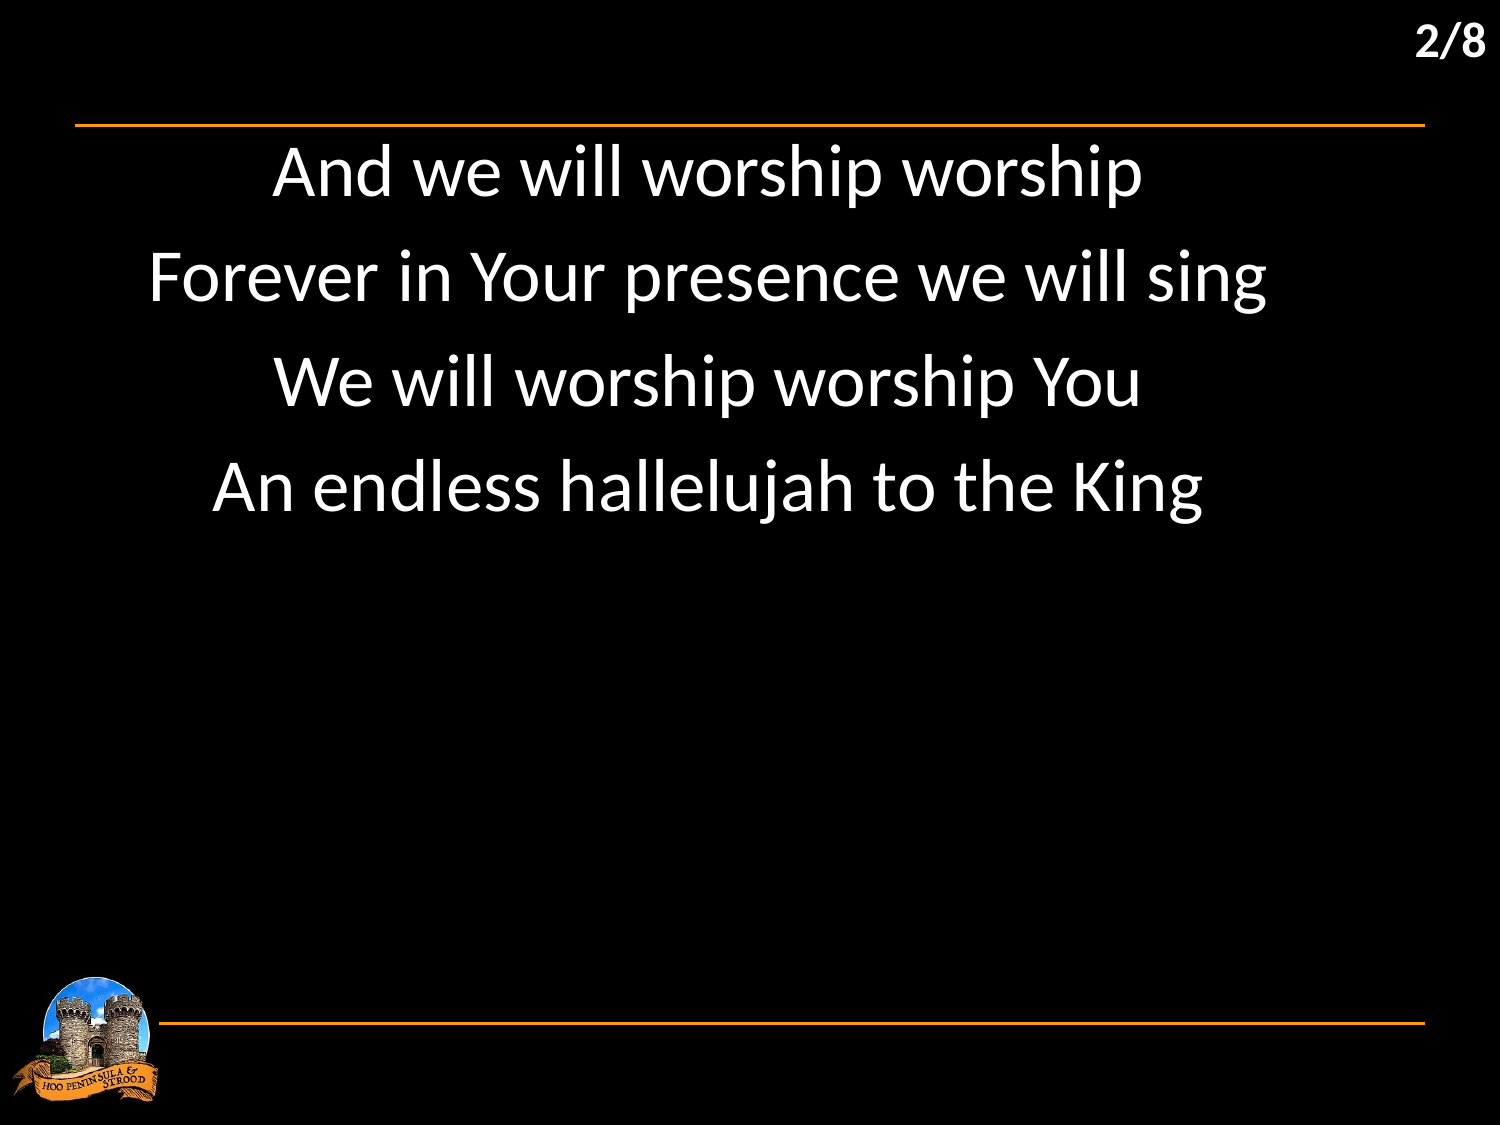

2/8
And we will worship worship
Forever in Your presence we will sing
We will worship worship You
An endless hallelujah to the King